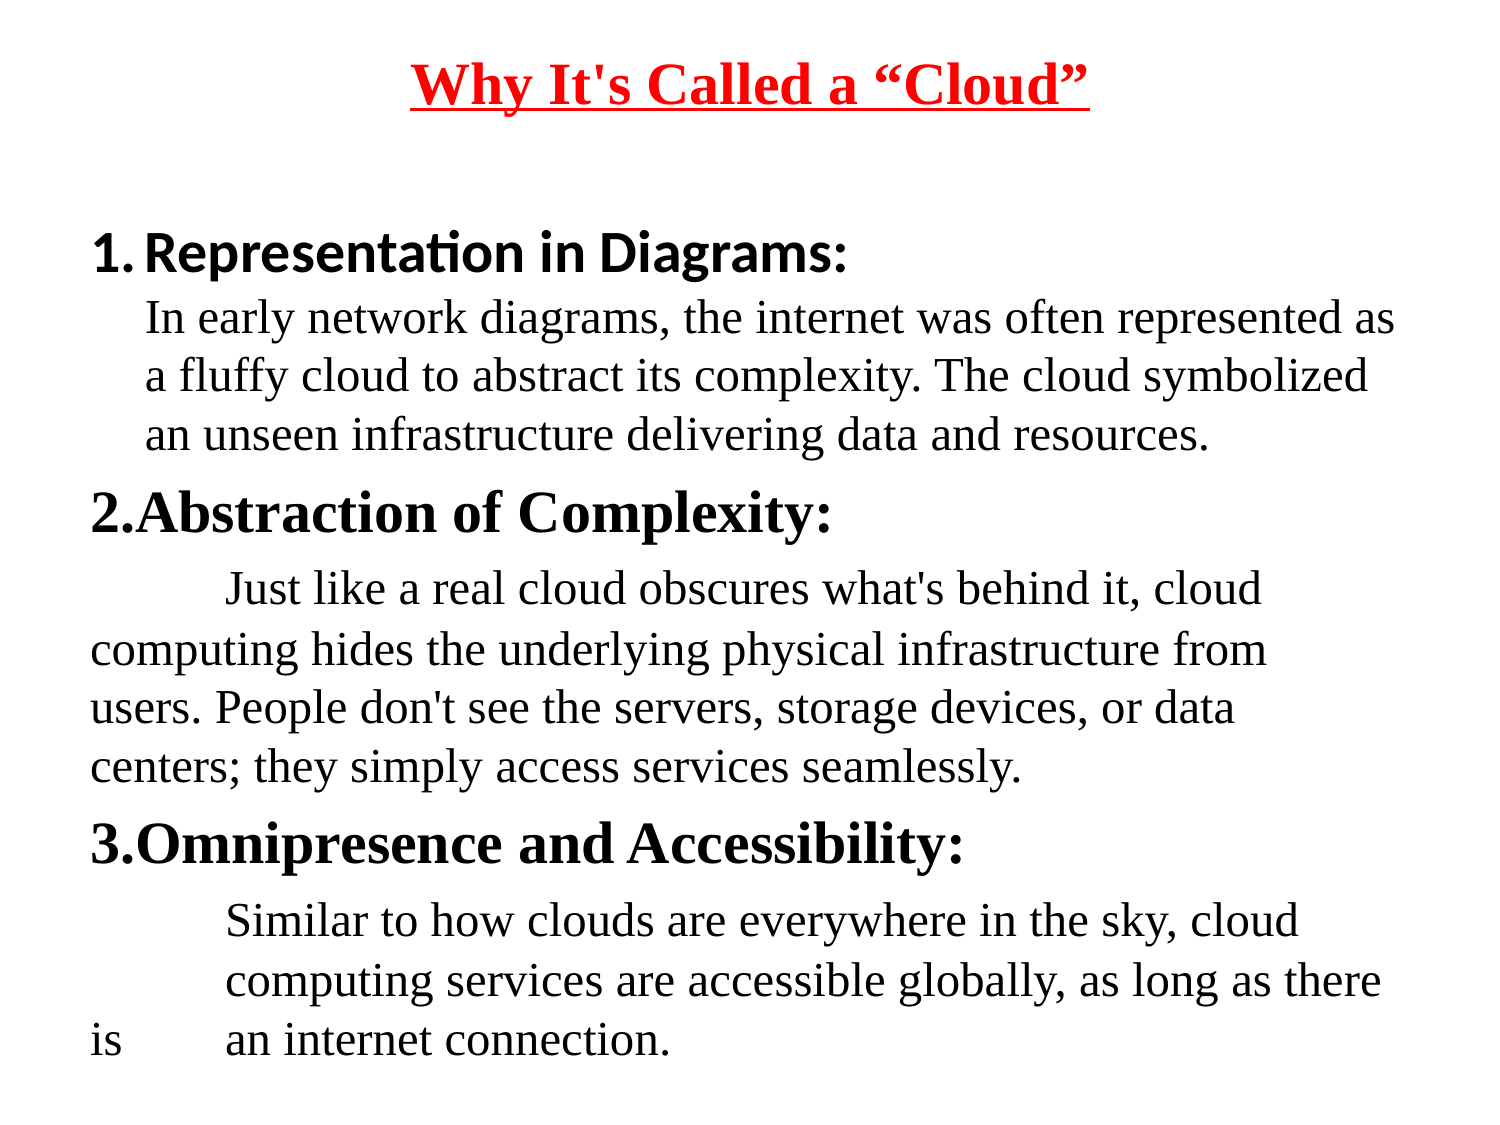

Why It's Called a “Cloud”

Representation in Diagrams:
In early network diagrams, the internet was often represented as a fluffy cloud to abstract its complexity. The cloud symbolized an unseen infrastructure delivering data and resources.
2.Abstraction of Complexity:
	Just like a real cloud obscures what's behind it, cloud 	computing hides the underlying physical infrastructure from 	users. People don't see the servers, storage devices, or data 	centers; they simply access services seamlessly.
3.Omnipresence and Accessibility:
	Similar to how clouds are everywhere in the sky, cloud 	computing services are accessible globally, as long as there is 	an internet connection.